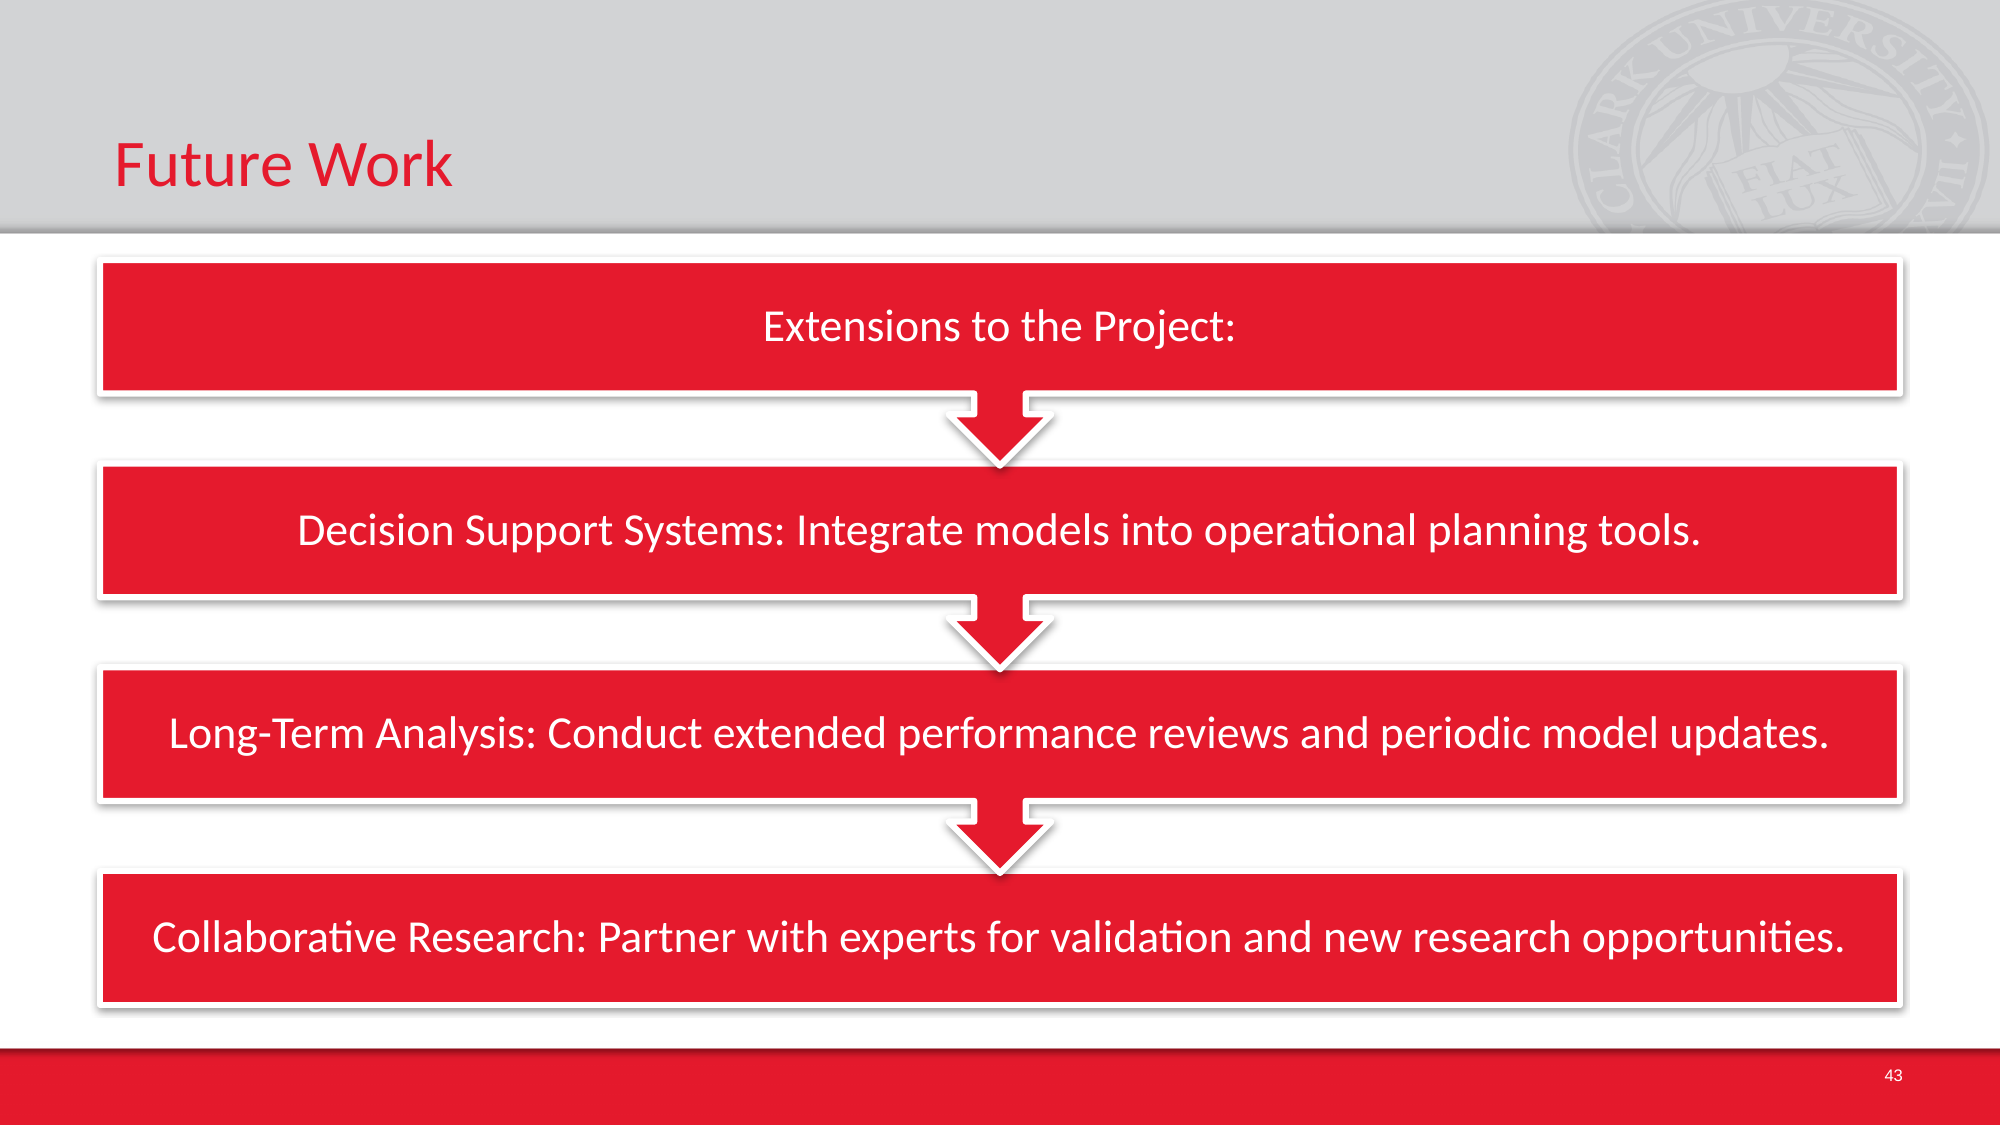

# Future Work
Collaborative Research: Partner with experts for validation and new research opportunities.
Long-Term Analysis: Conduct extended performance reviews and periodic model updates.
Decision Support Systems: Integrate models into operational planning tools.
Extensions to the Project:
43